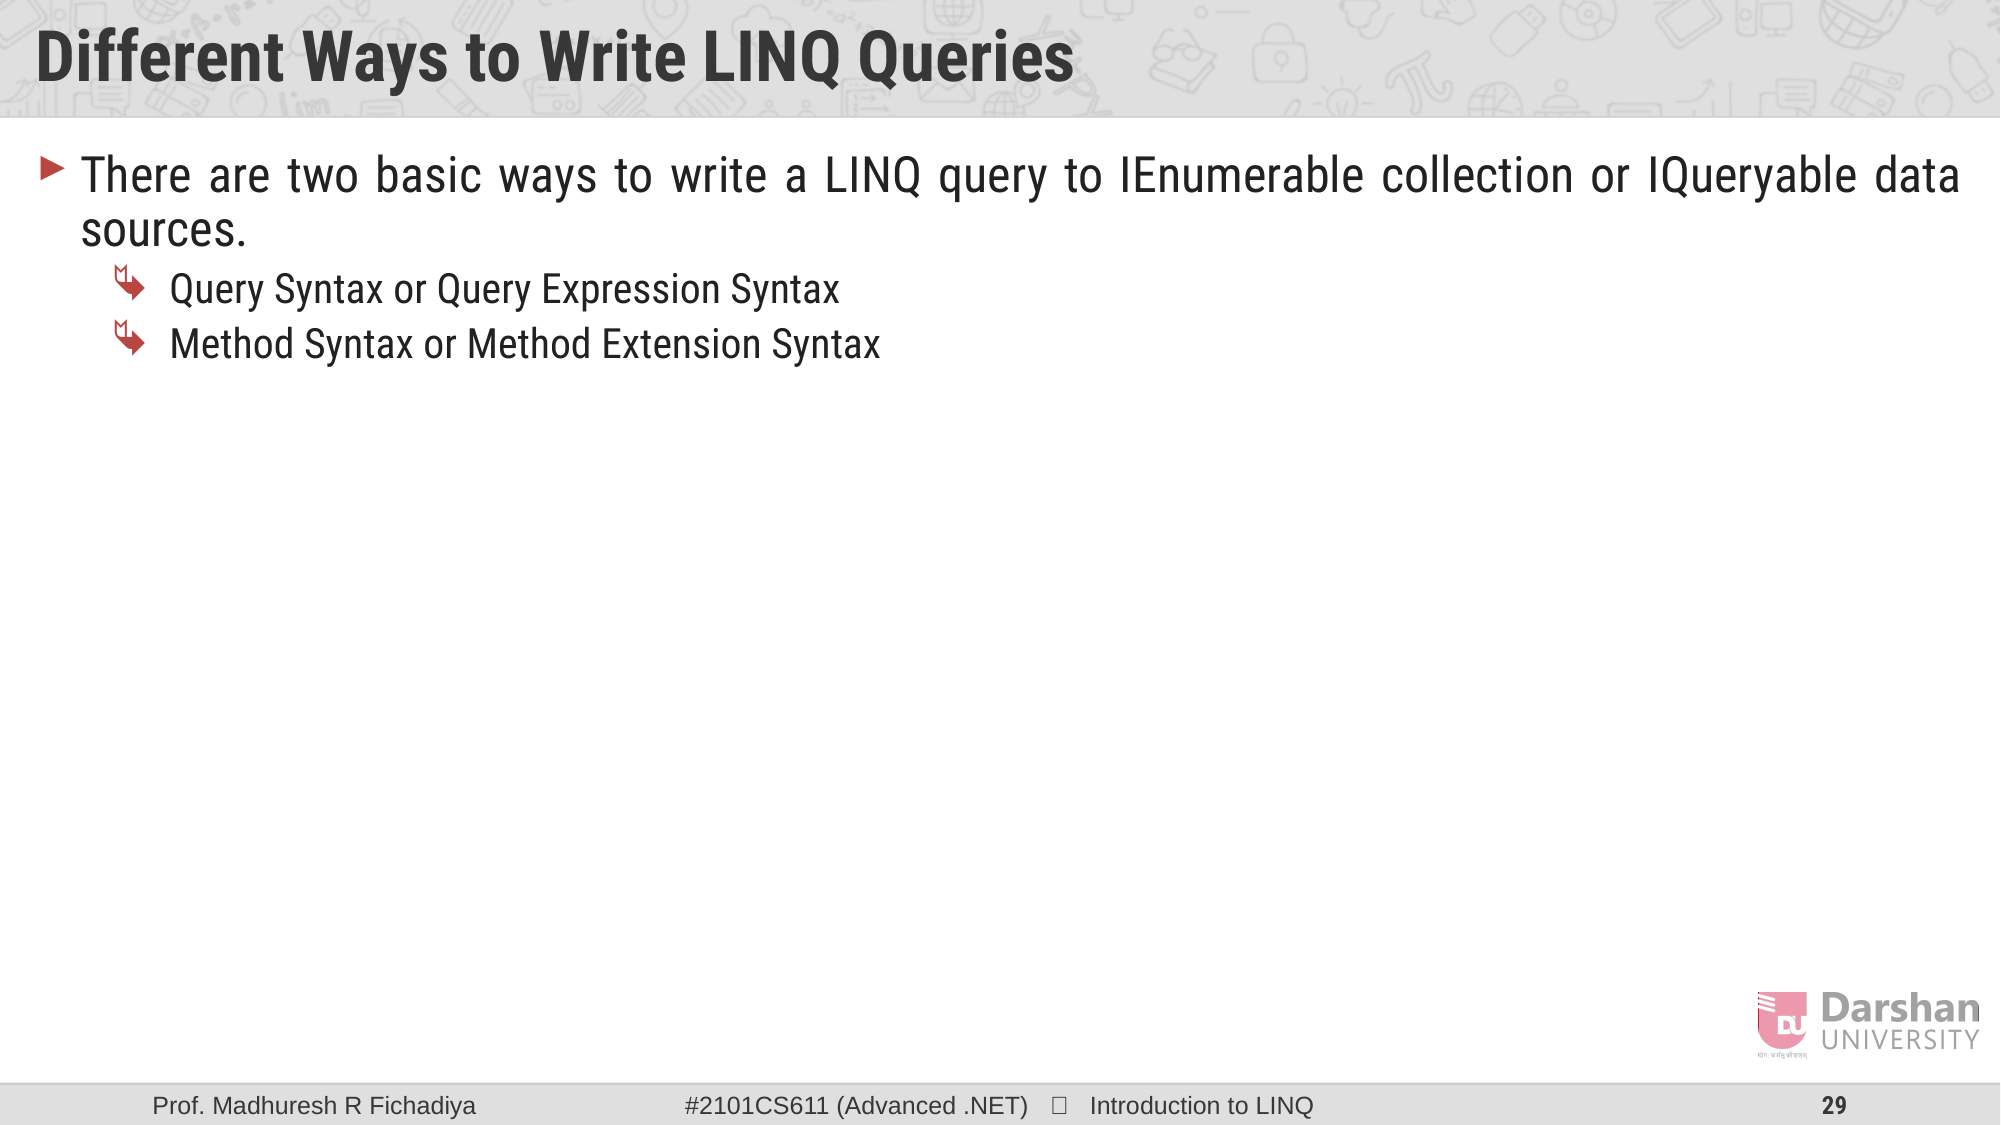

# Different Ways to Write LINQ Queries
There are two basic ways to write a LINQ query to IEnumerable collection or IQueryable data sources.
Query Syntax or Query Expression Syntax
Method Syntax or Method Extension Syntax